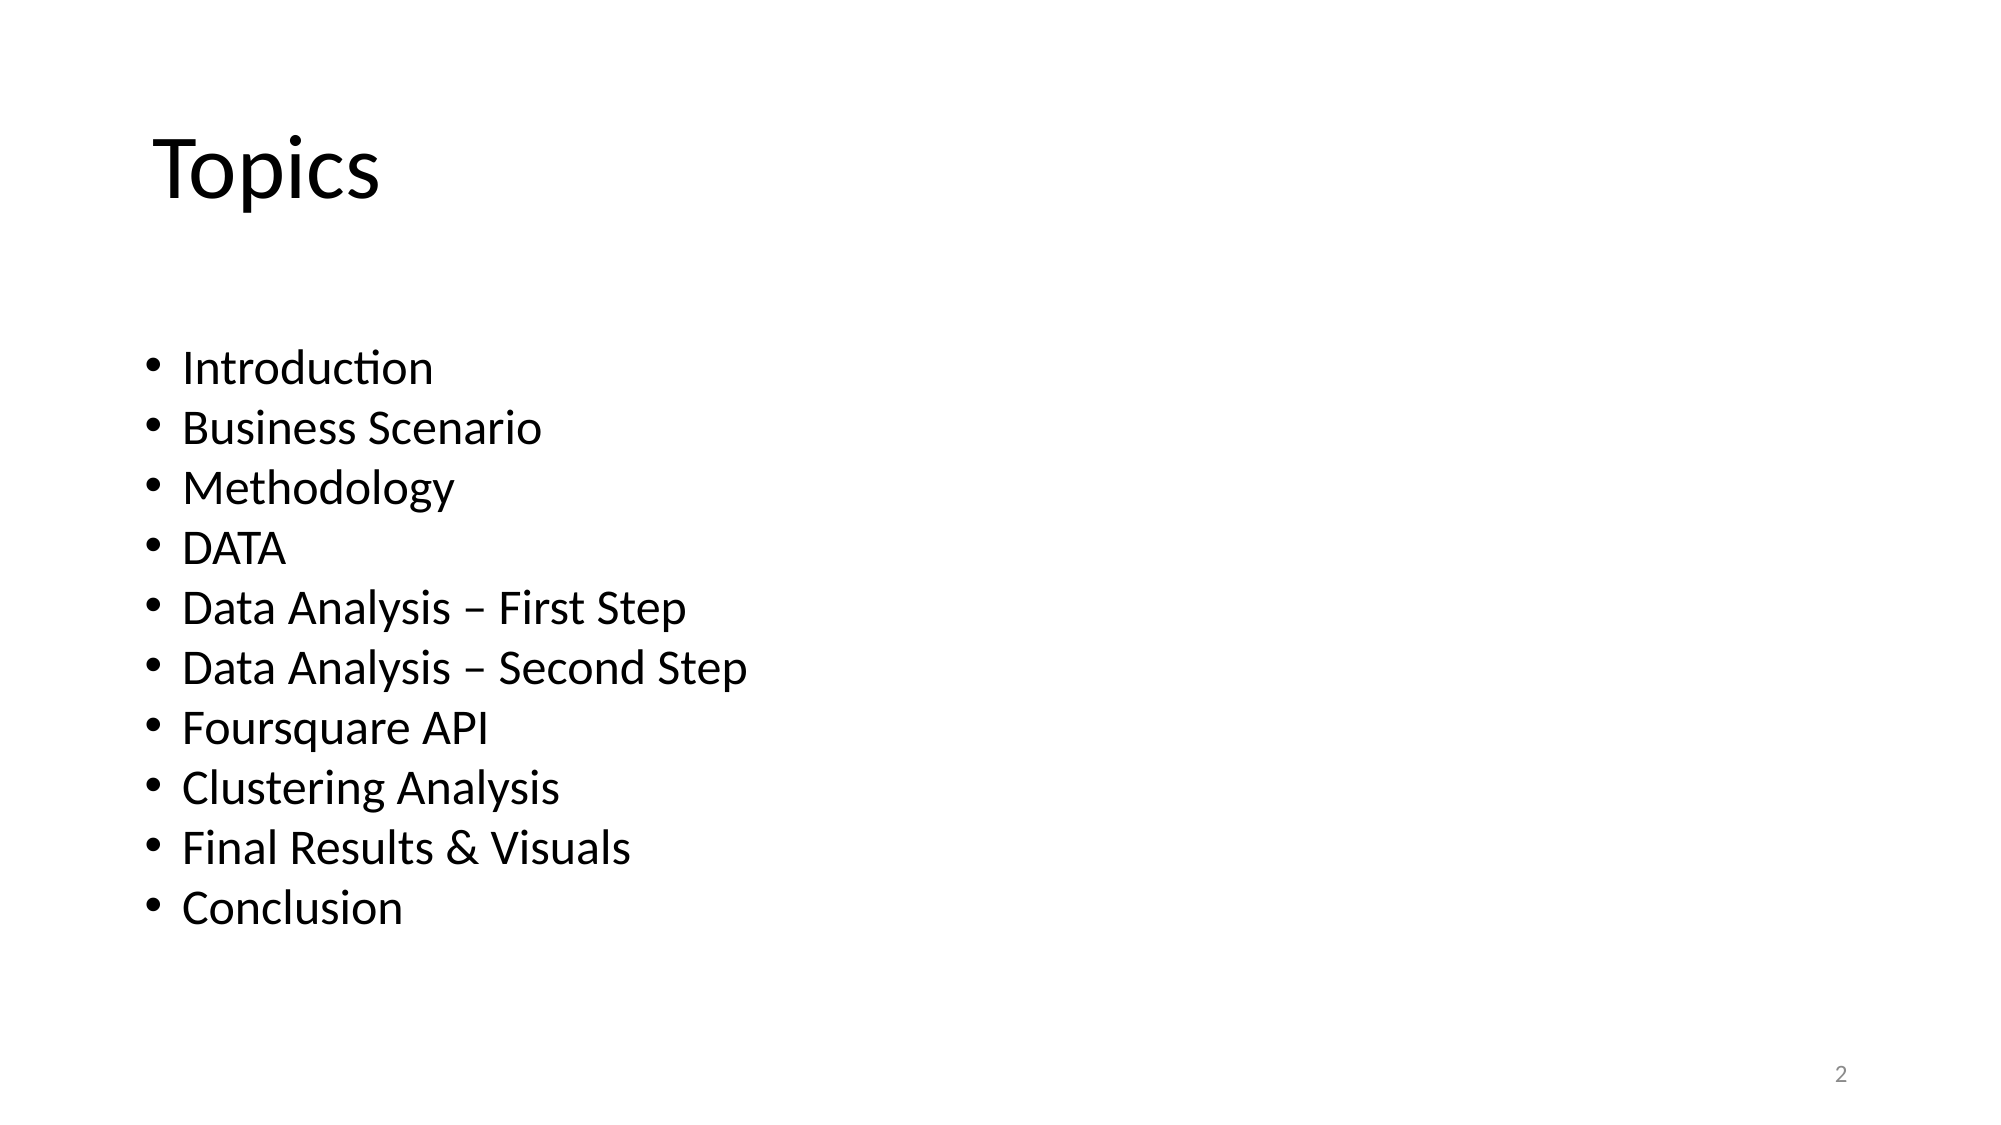

# Topics
Introduction
Business Scenario
Methodology
DATA
Data Analysis – First Step
Data Analysis – Second Step
Foursquare API
Clustering Analysis
Final Results & Visuals
Conclusion
2